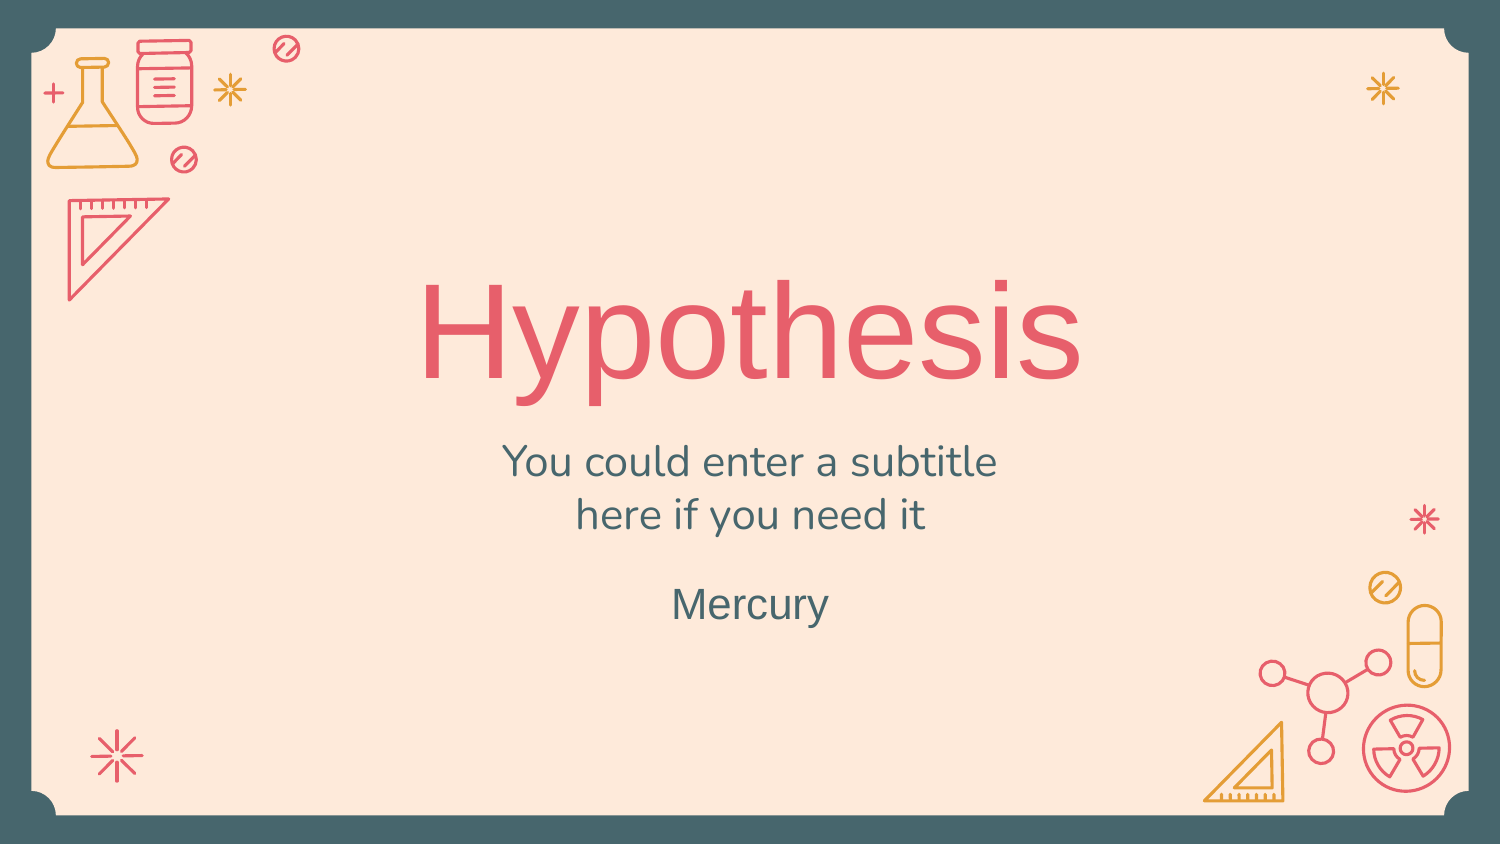

# Hypothesis
You could enter a subtitle here if you need it
Mercury